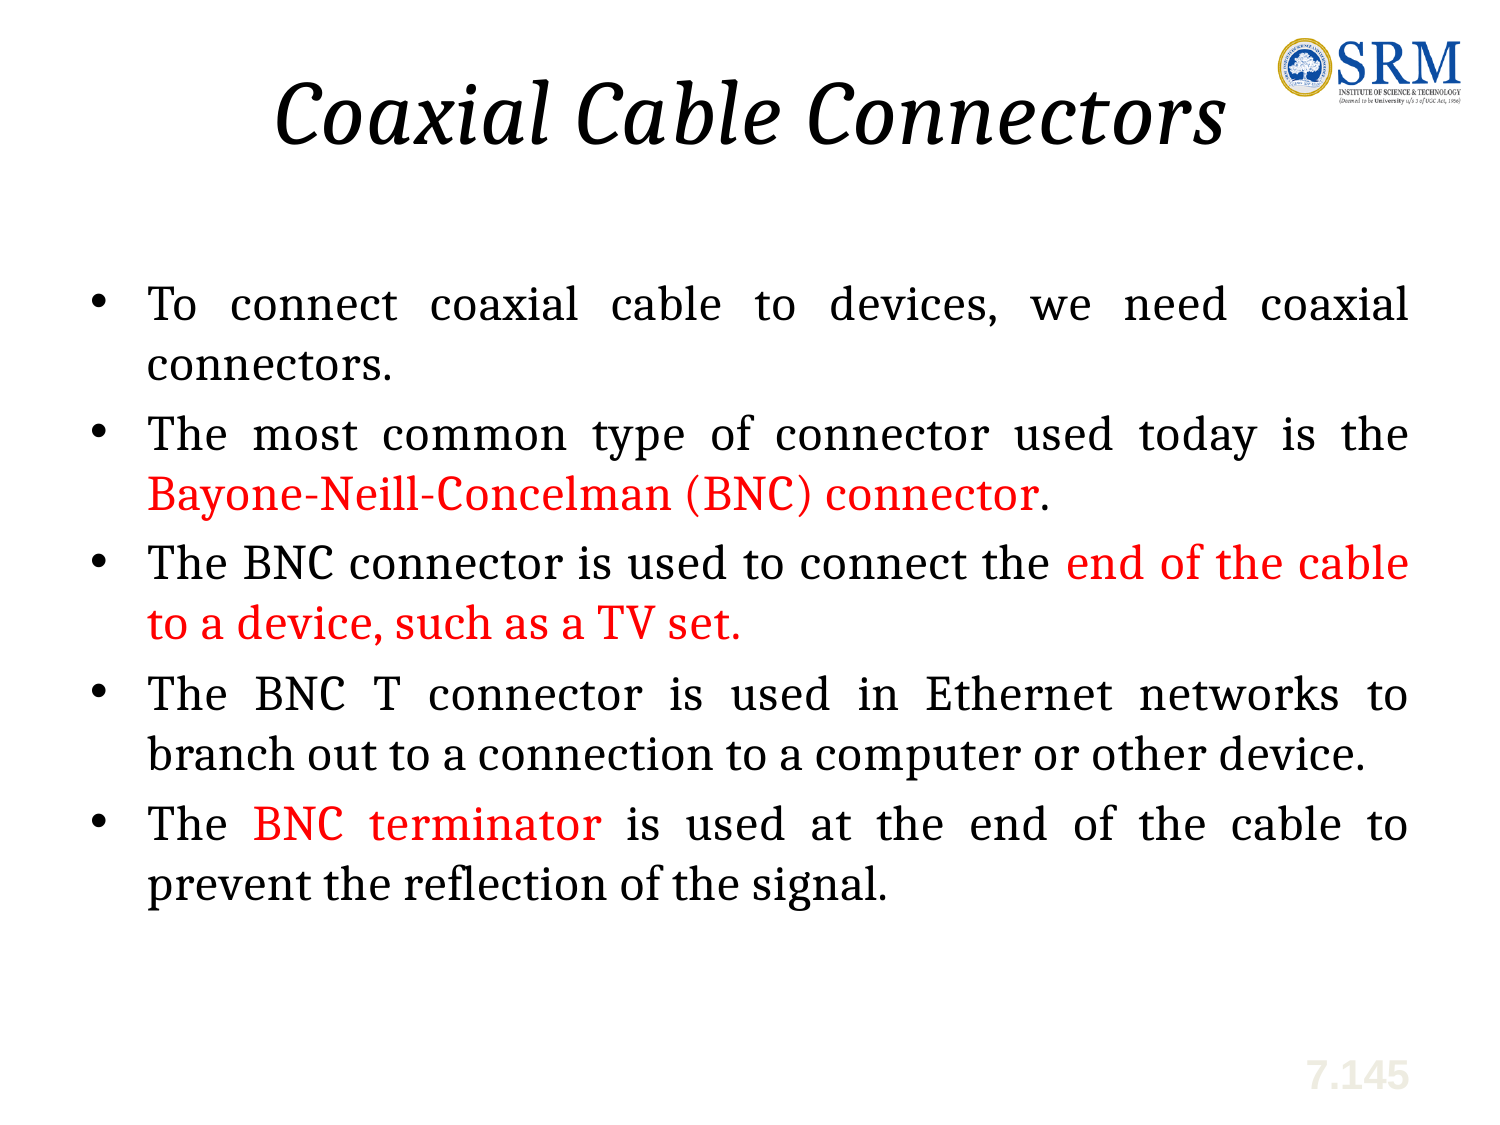

# Coaxial Cable Connectors
To connect coaxial cable to devices, we need coaxial connectors.
The most common type of connector used today is the Bayone-Neill-Concelman (BNC) connector.
The BNC connector is used to connect the end of the cable to a device, such as a TV set.
The BNC T connector is used in Ethernet networks to branch out to a connection to a computer or other device.
The BNC terminator is used at the end of the cable to prevent the reflection of the signal.
7.145